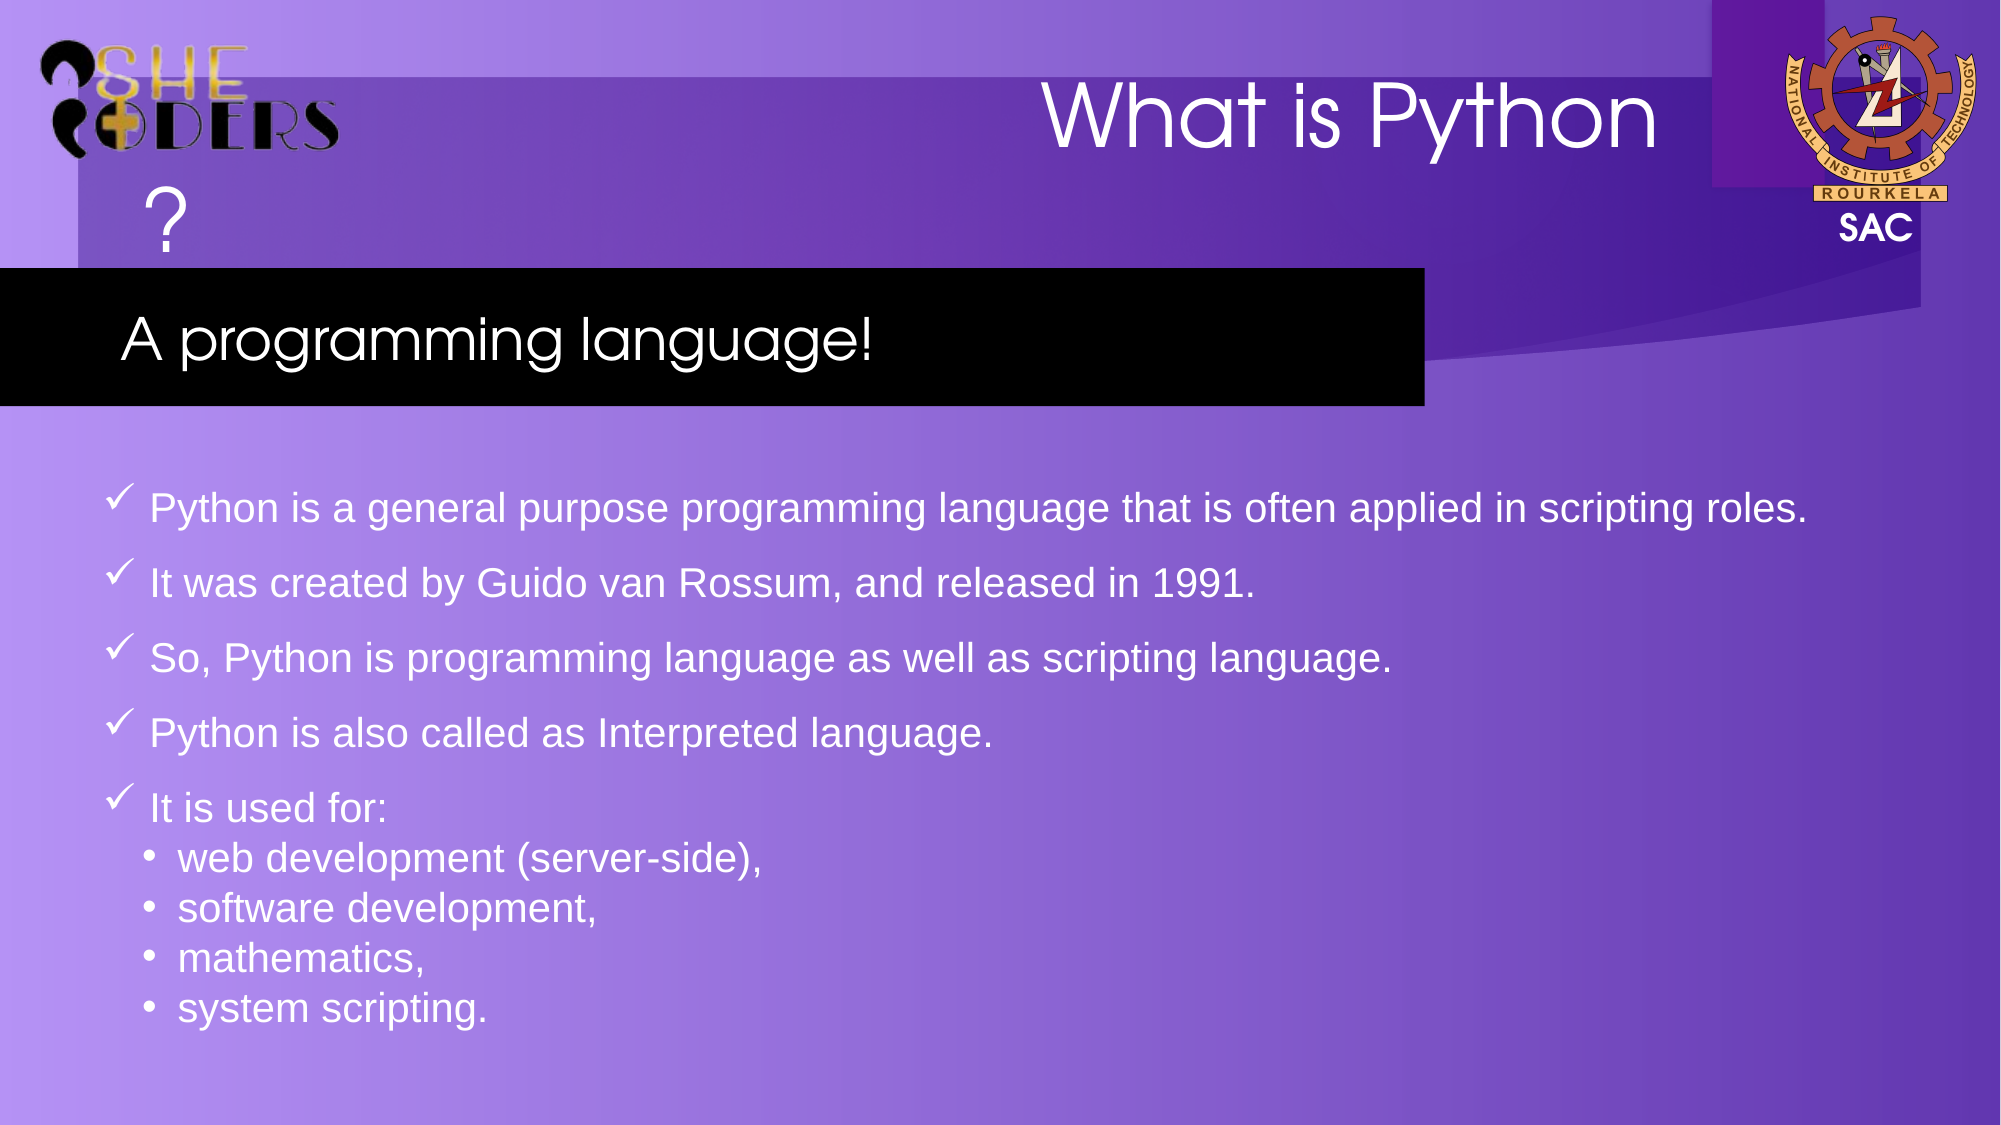

# What is Python ?
A programming language!

Python is a general purpose programming language that is often applied in scripting roles.
It was created by Guido van Rossum, and released in 1991.
So, Python is programming language as well as scripting language.
Python is also called as Interpreted language.
It is used for:
web development (server-side),
software development,
mathematics,
system scripting.